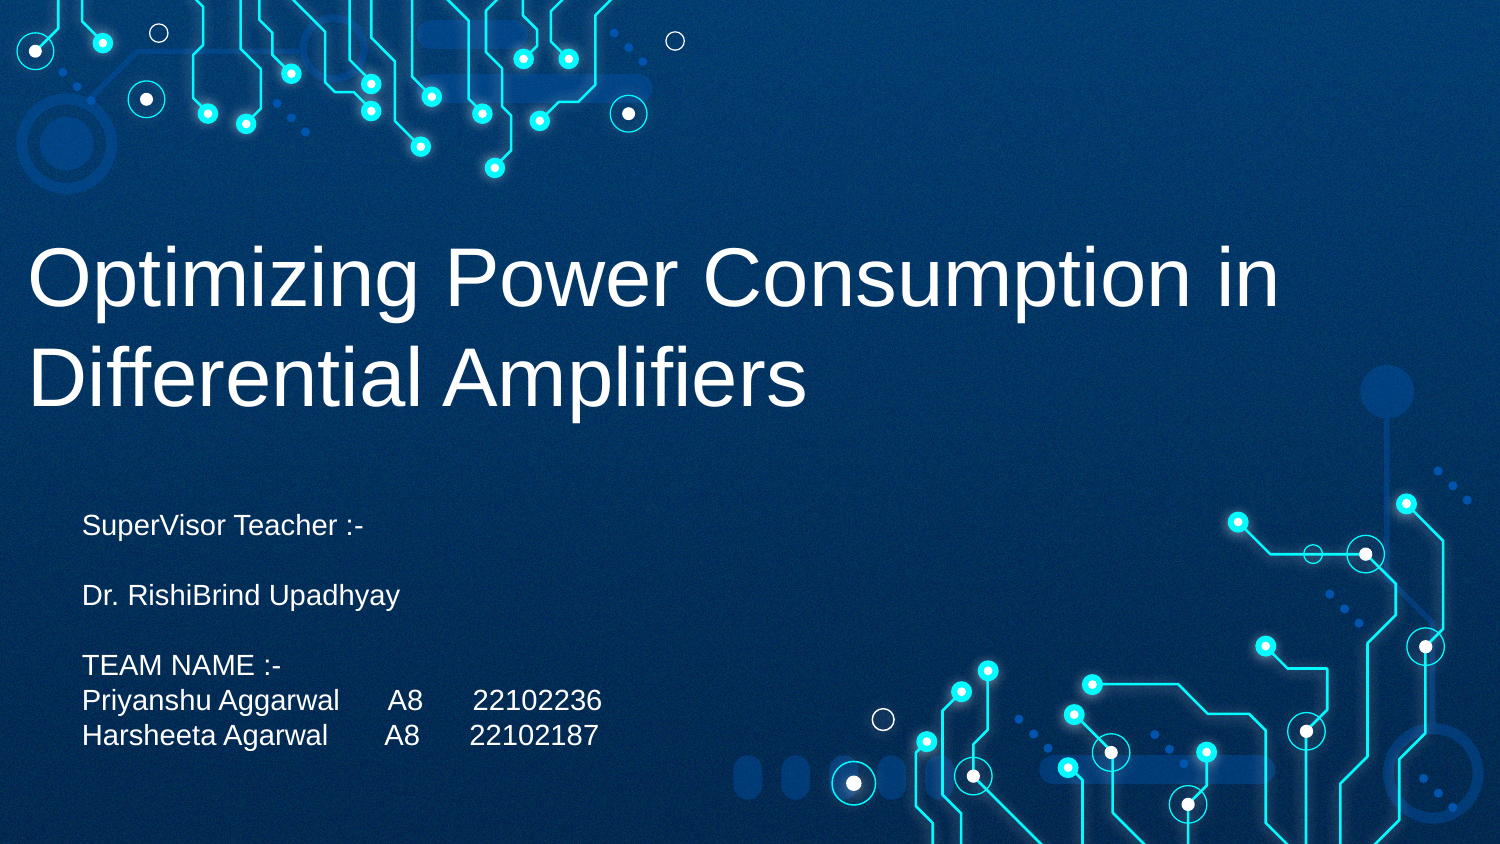

# Optimizing Power Consumption in Differential Amplifiers
SuperVisor Teacher :-
Dr. RishiBrind Upadhyay
TEAM NAME :-
Priyanshu Aggarwal      A8      22102236
Harsheeta Agarwal       A8      22102187